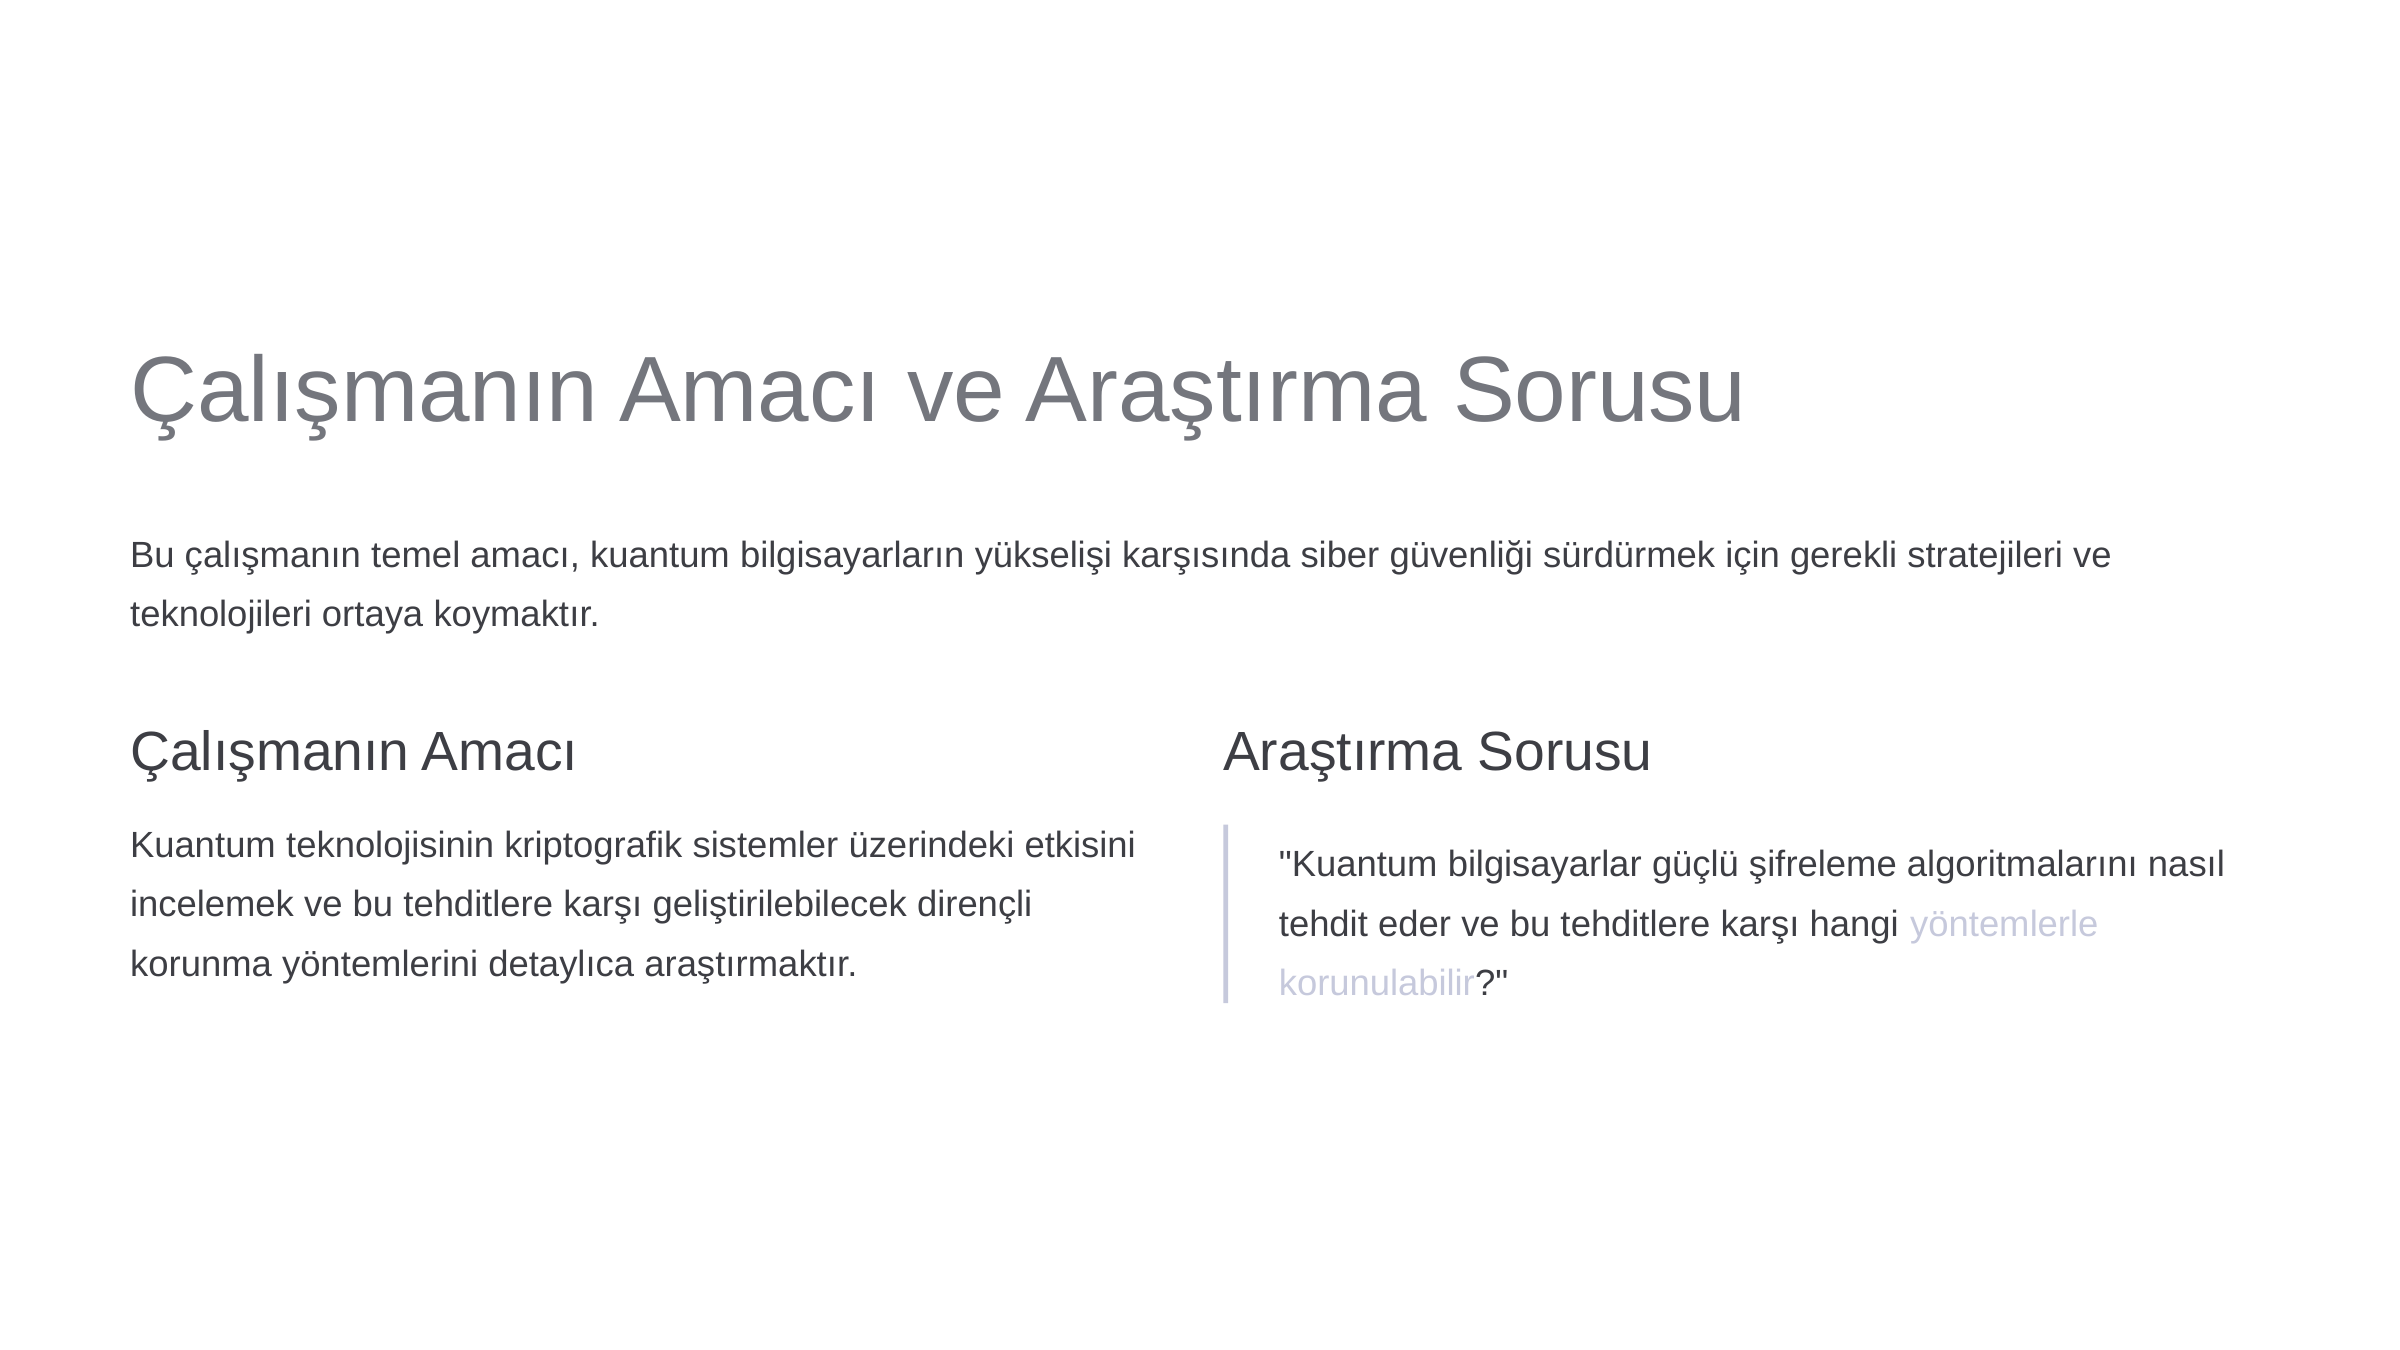

Çalışmanın Amacı ve Araştırma Sorusu
Bu çalışmanın temel amacı, kuantum bilgisayarların yükselişi karşısında siber güvenliği sürdürmek için gerekli stratejileri ve teknolojileri ortaya koymaktır.
Çalışmanın Amacı
Araştırma Sorusu
Kuantum teknolojisinin kriptografik sistemler üzerindeki etkisini incelemek ve bu tehditlere karşı geliştirilebilecek dirençli korunma yöntemlerini detaylıca araştırmaktır.

"Kuantum bilgisayarlar güçlü şifreleme algoritmalarını nasıl tehdit eder ve bu tehditlere karşı hangi yöntemlerle korunulabilir?"